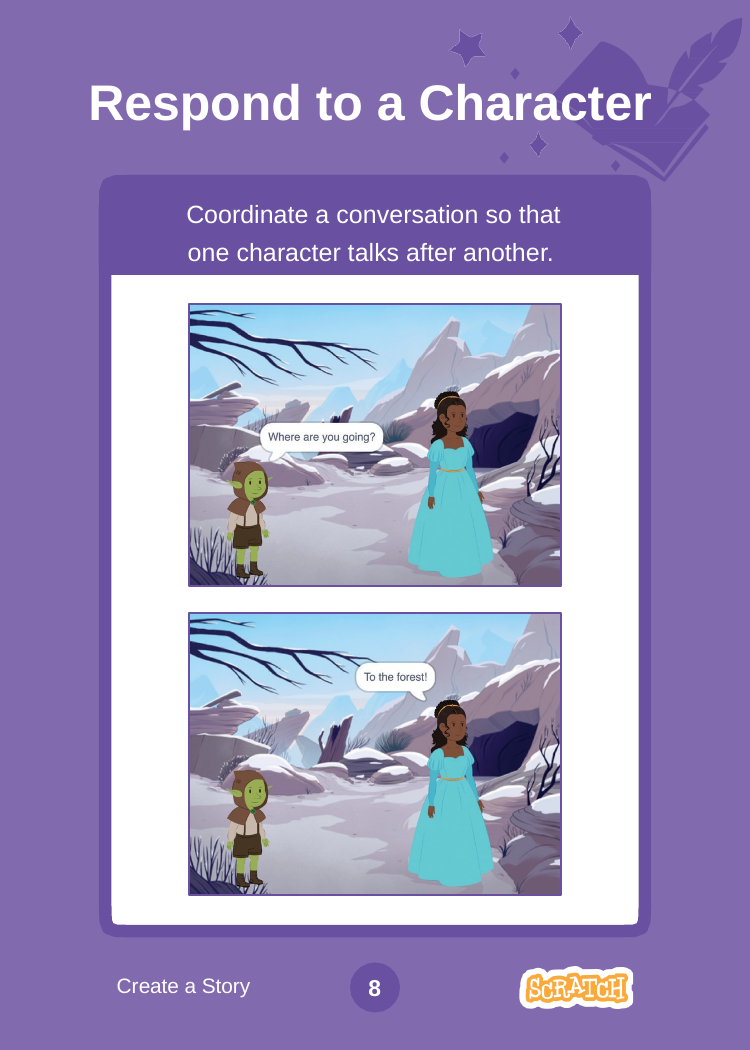

# Respond to a Character

Coordinate a conversation so that one character talks after another.

Create a Story
8